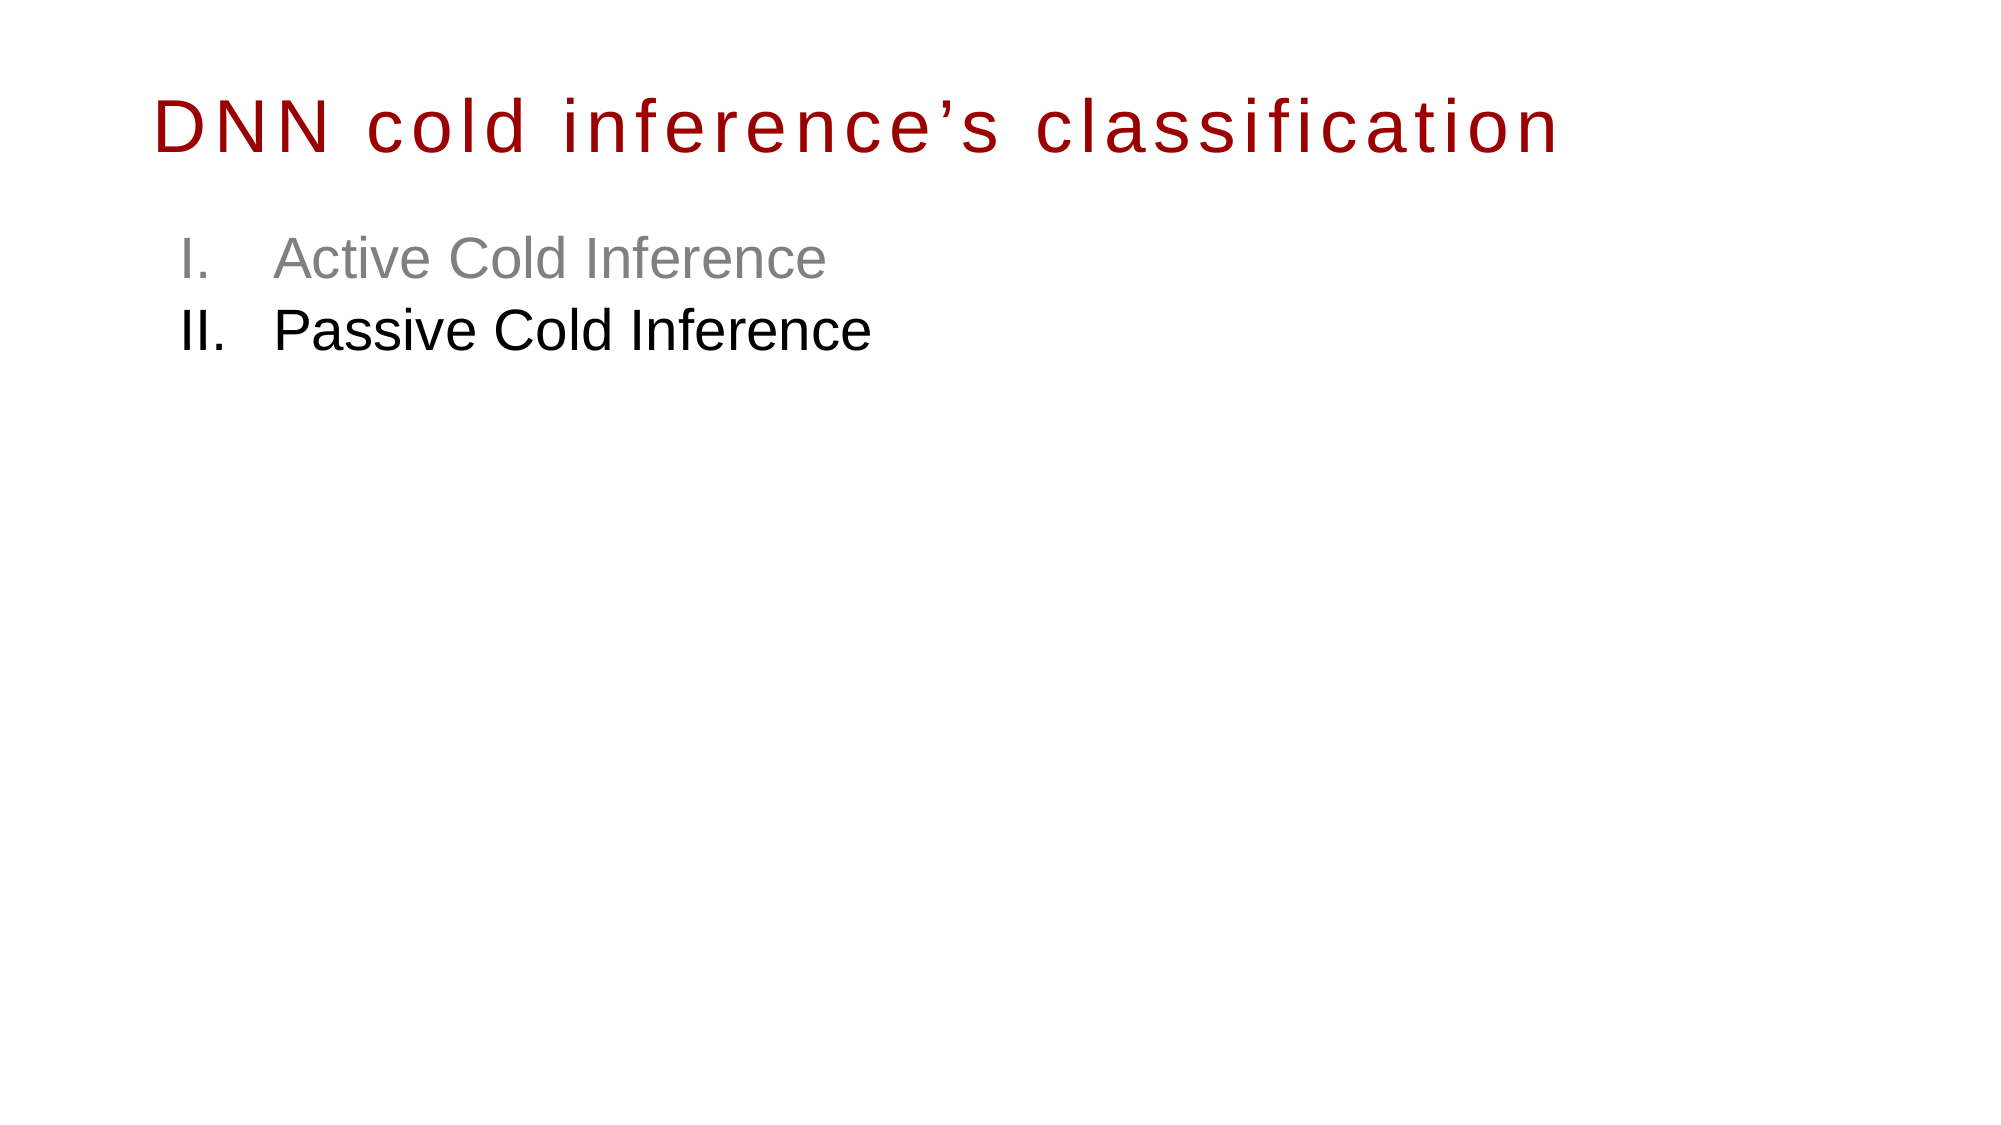

DNN cold inference’s classification
Active Cold Inference
Passive Cold Inference